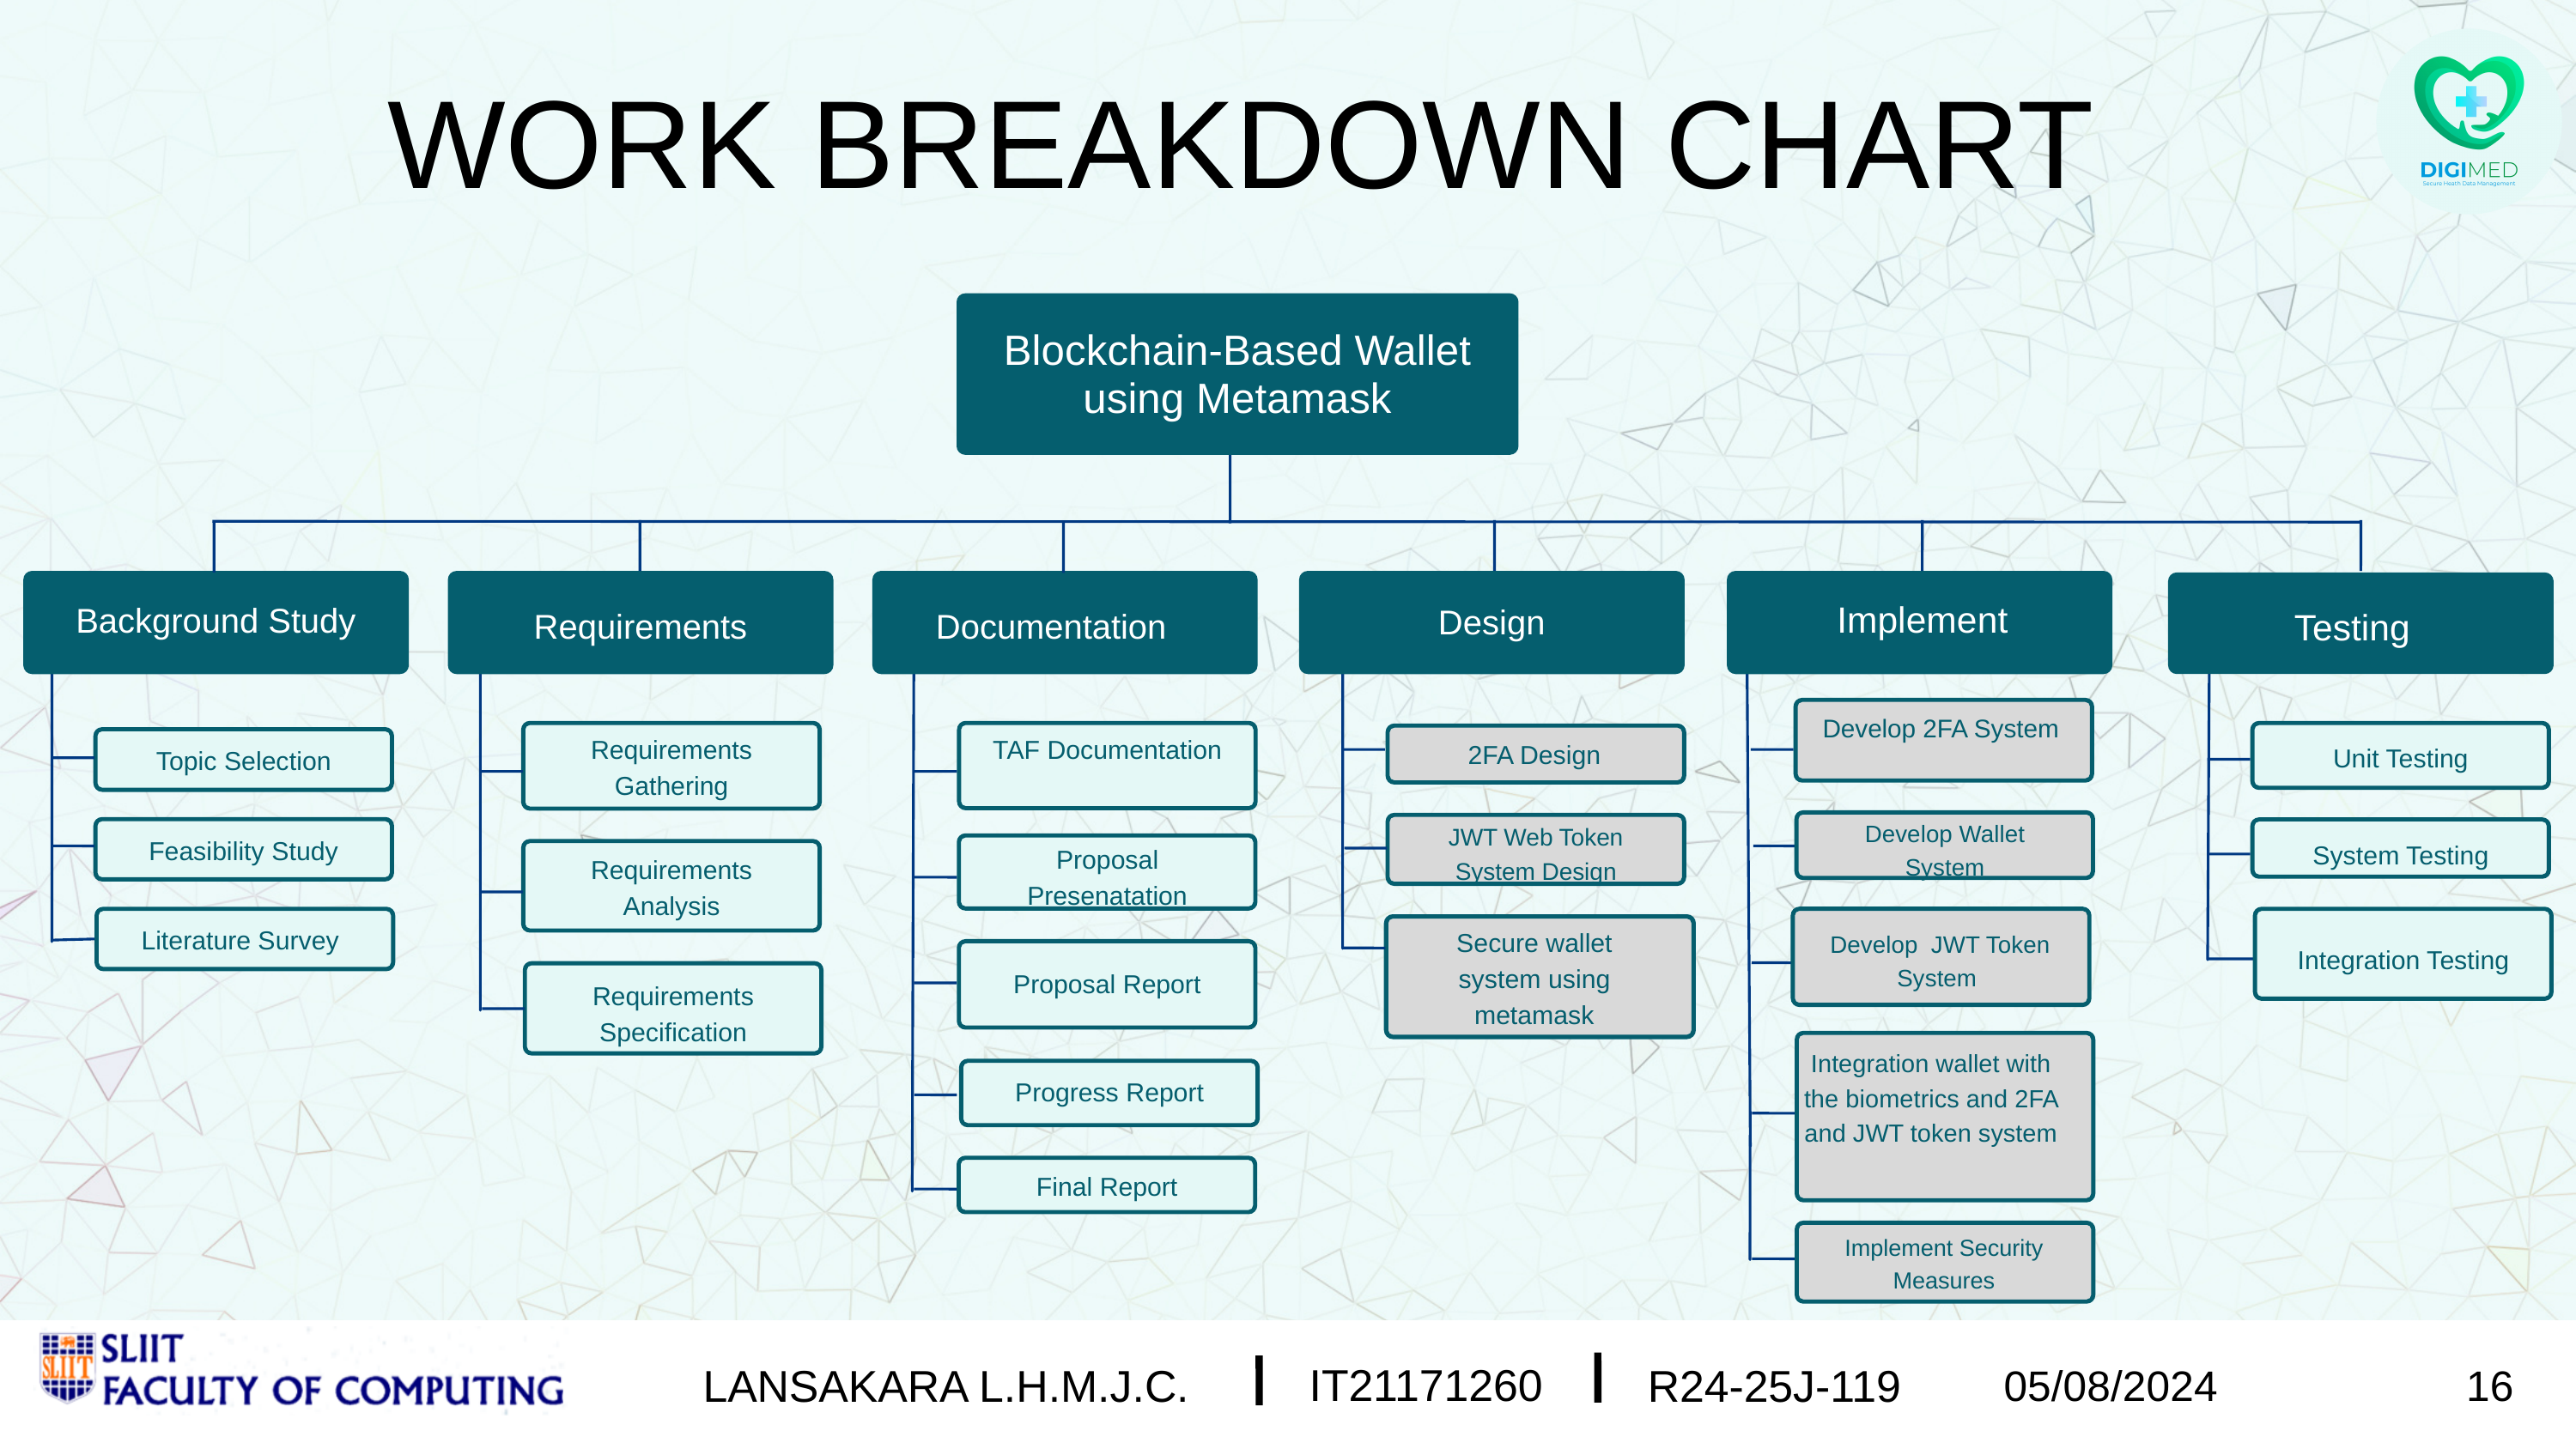

WORK BREAKDOWN CHART

Blockchain-Based Wallet using Metamask

Implement
Background Study
Design
Testing
Documentation
Requirements

Develop 2FA System

TAF Documentation
Requirements Gathering
2FA Design
Unit Testing
Topic Selection

Develop Wallet System

JWT Web Token System Design

Feasibility Study

System Testing
Proposal Presenatation

Requirements Analysis

Literature Survey
Secure wallet system using metamask
Develop  JWT Token System
Integration Testing

Proposal Report

Requirements Specification

Integration wallet with the biometrics and 2FA and JWT token system

Progress Report

Final Report

Implement Security Measures

IT21015526
KUMARASIRI M.A.K.P
R24-004
02/21/2024
16

IT21015526
IT21171260
LANSAKARA L.H.M.J.C.
KUMARASIRI M.A.K.P
R24-004
R24-25J-119
02/21/2024
05/08/2024
11
16